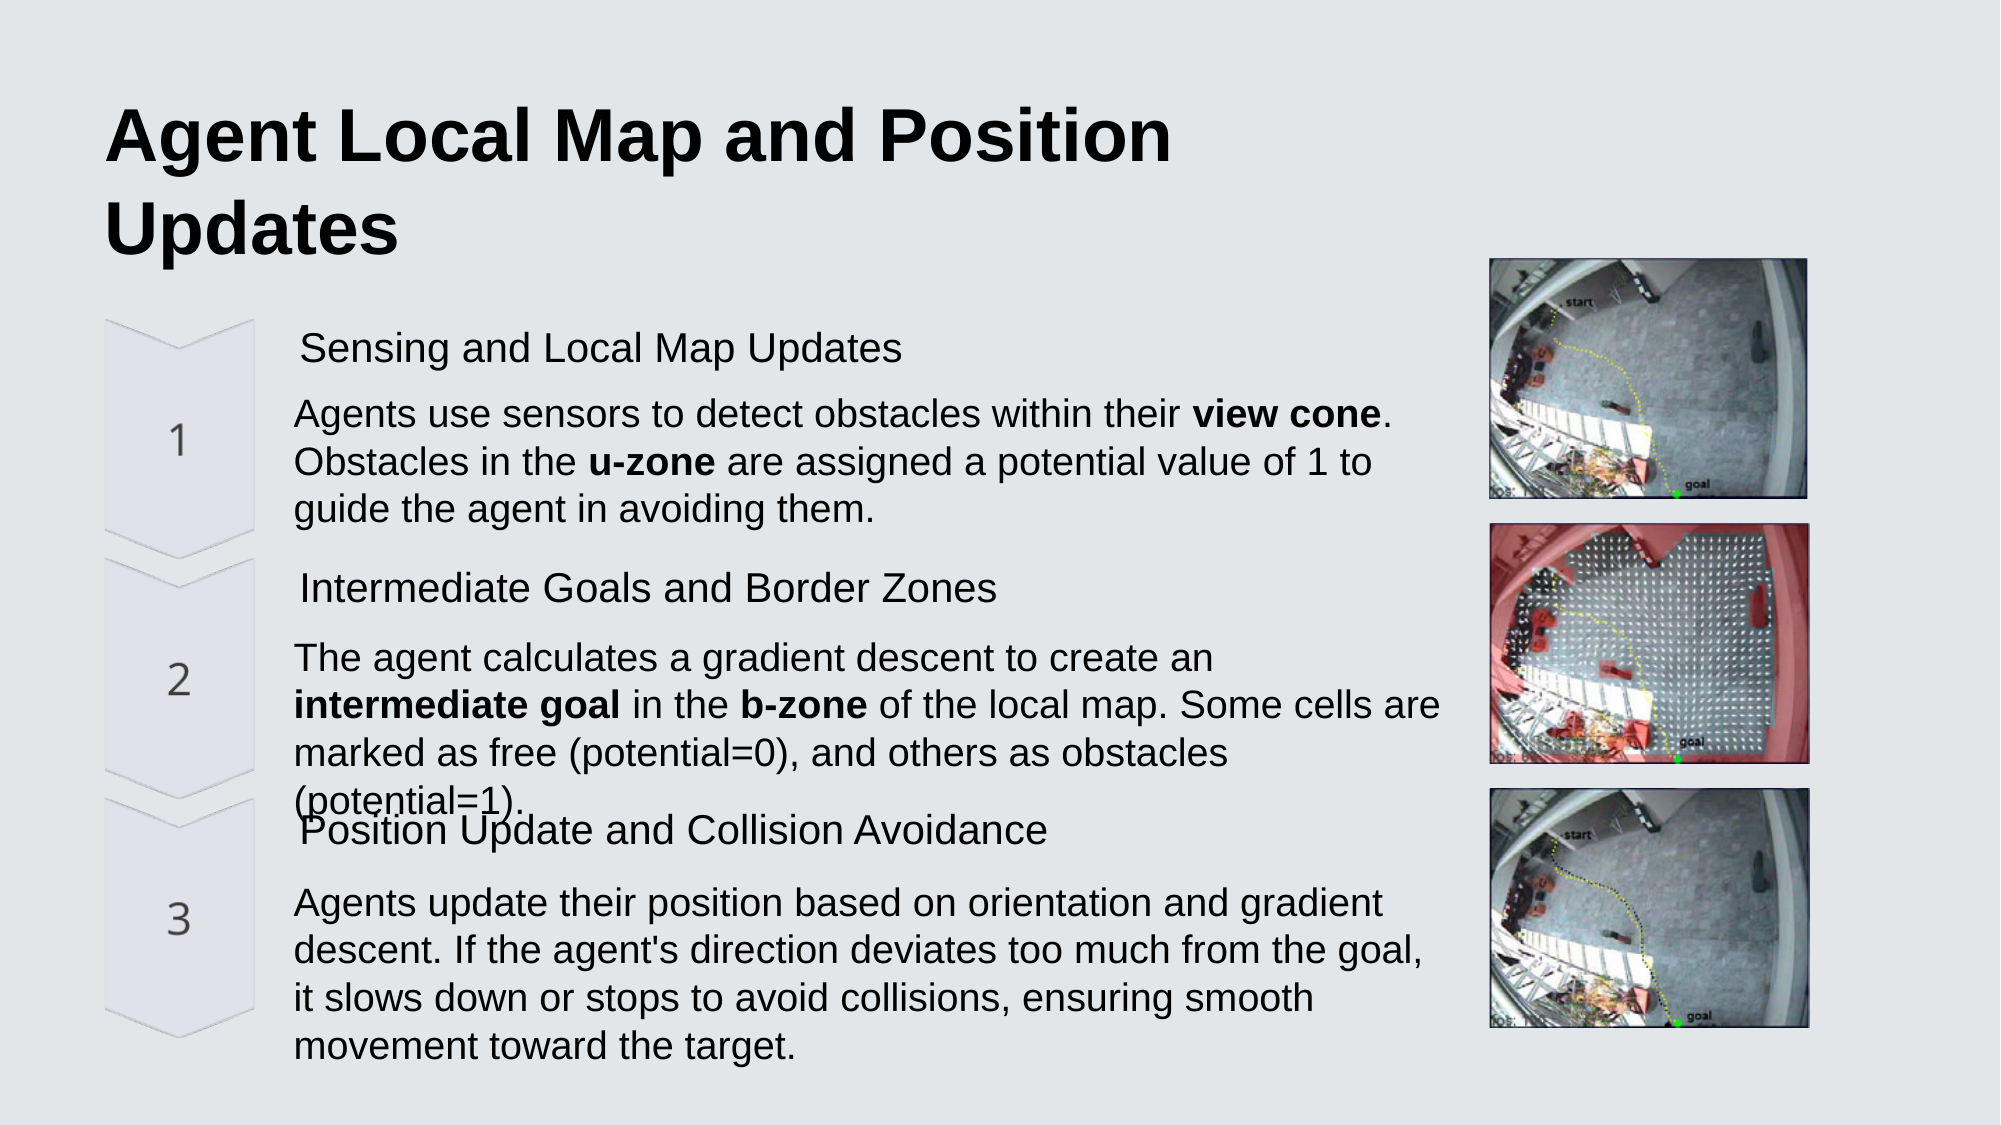

Agent Local Map and Position Updates

Sensing and Local Map Updates
Agents use sensors to detect obstacles within their view cone. Obstacles in the u-zone are assigned a potential value of 1 to guide the agent in avoiding them.

Intermediate Goals and Border Zones
The agent calculates a gradient descent to create an intermediate goal in the b-zone of the local map. Some cells are marked as free (potential=0), and others as obstacles (potential=1).

Position Update and Collision Avoidance
Agents update their position based on orientation and gradient descent. If the agent's direction deviates too much from the goal, it slows down or stops to avoid collisions, ensuring smooth movement toward the target.